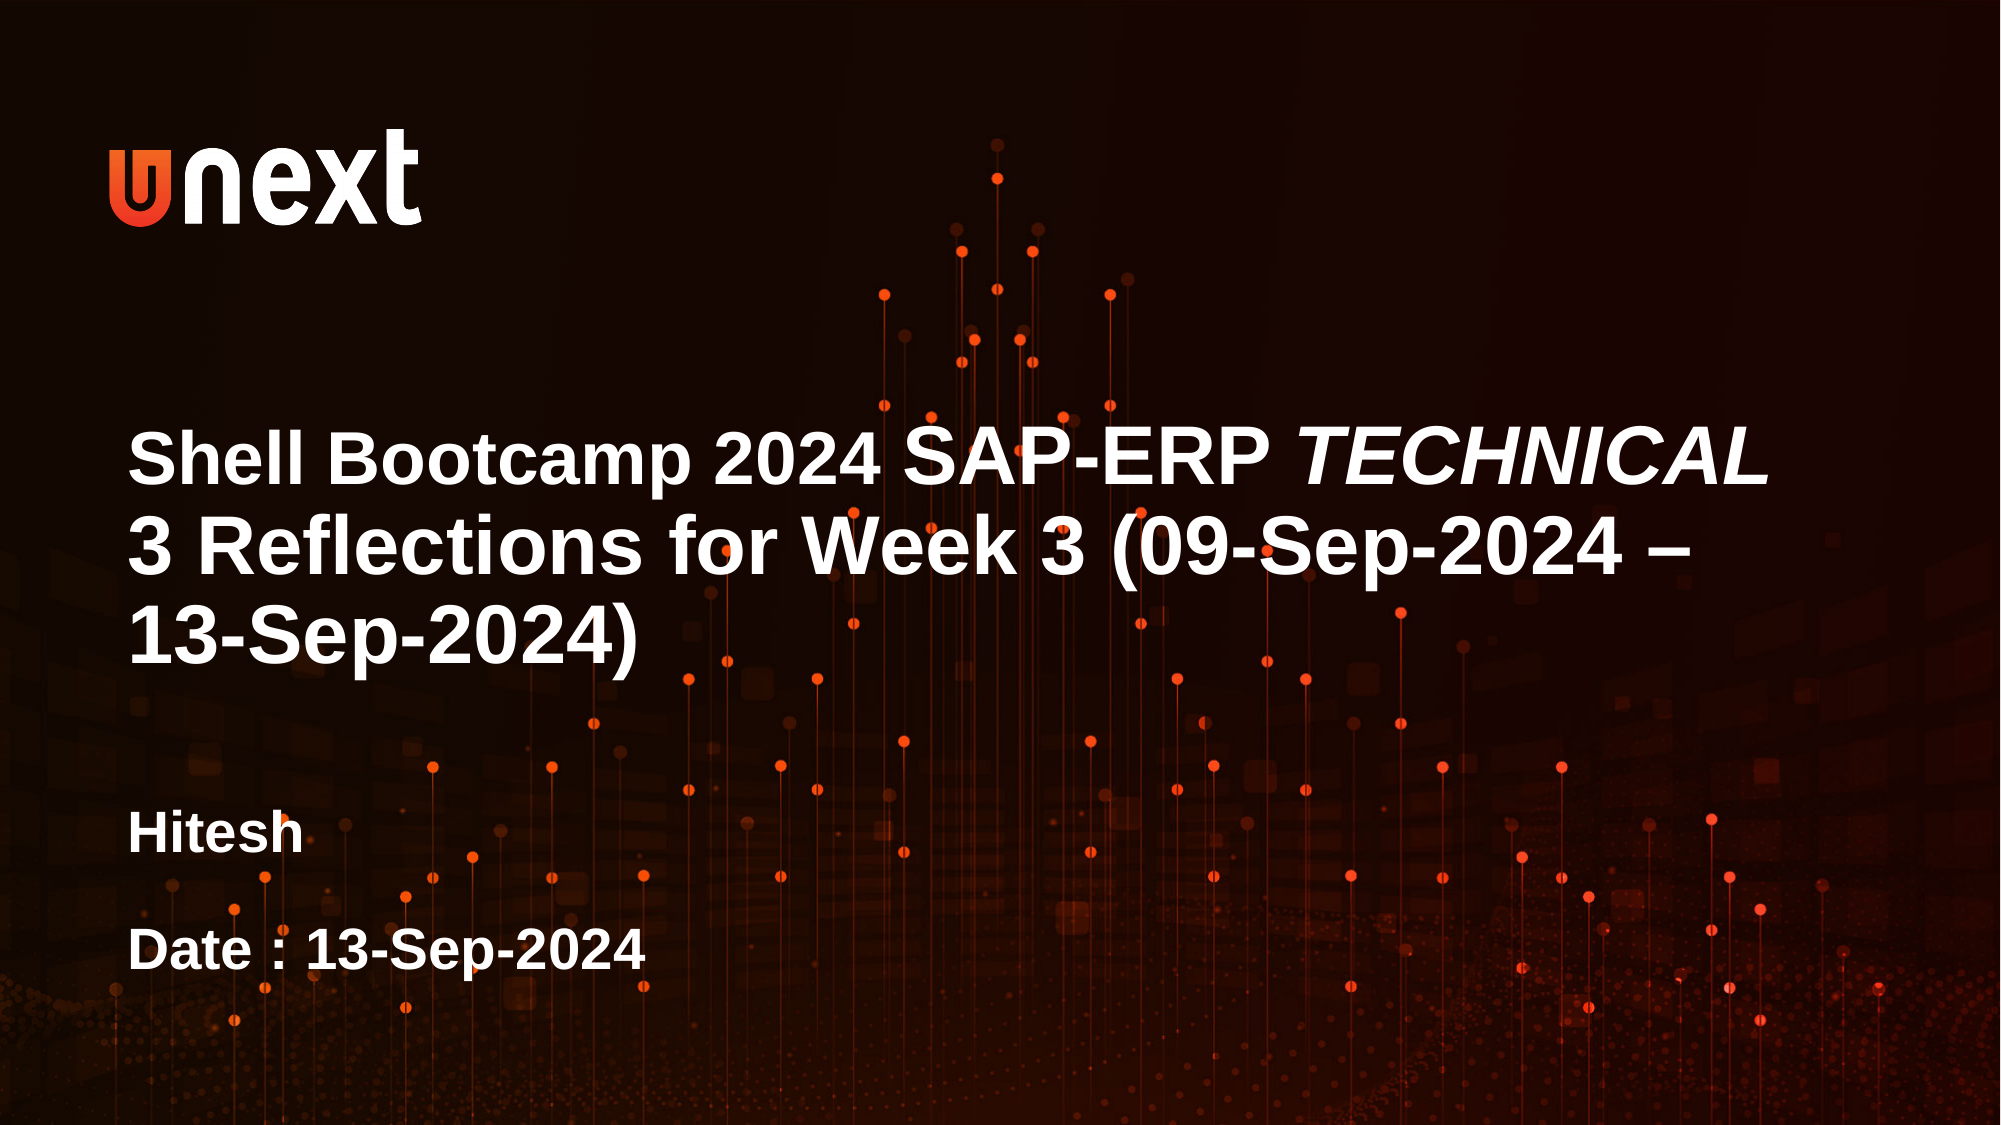

Shell Bootcamp 2024 SAP-ERP TECHNICAL
3 Reflections for Week 3 (09-Sep-2024 – 13-Sep-2024)
Hitesh
Date : 13-Sep-2024